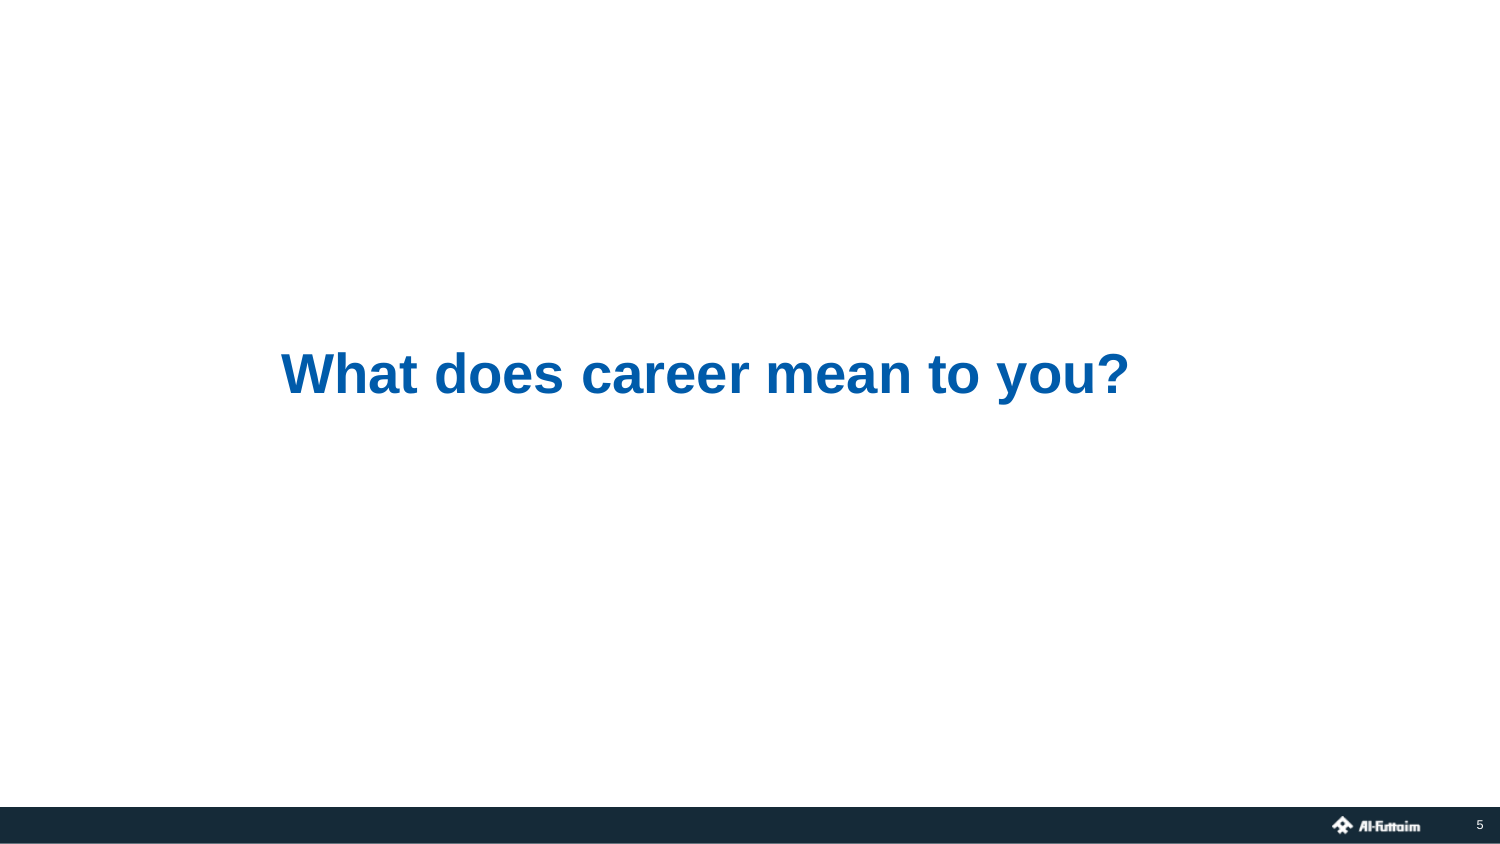

# What does career mean to you?